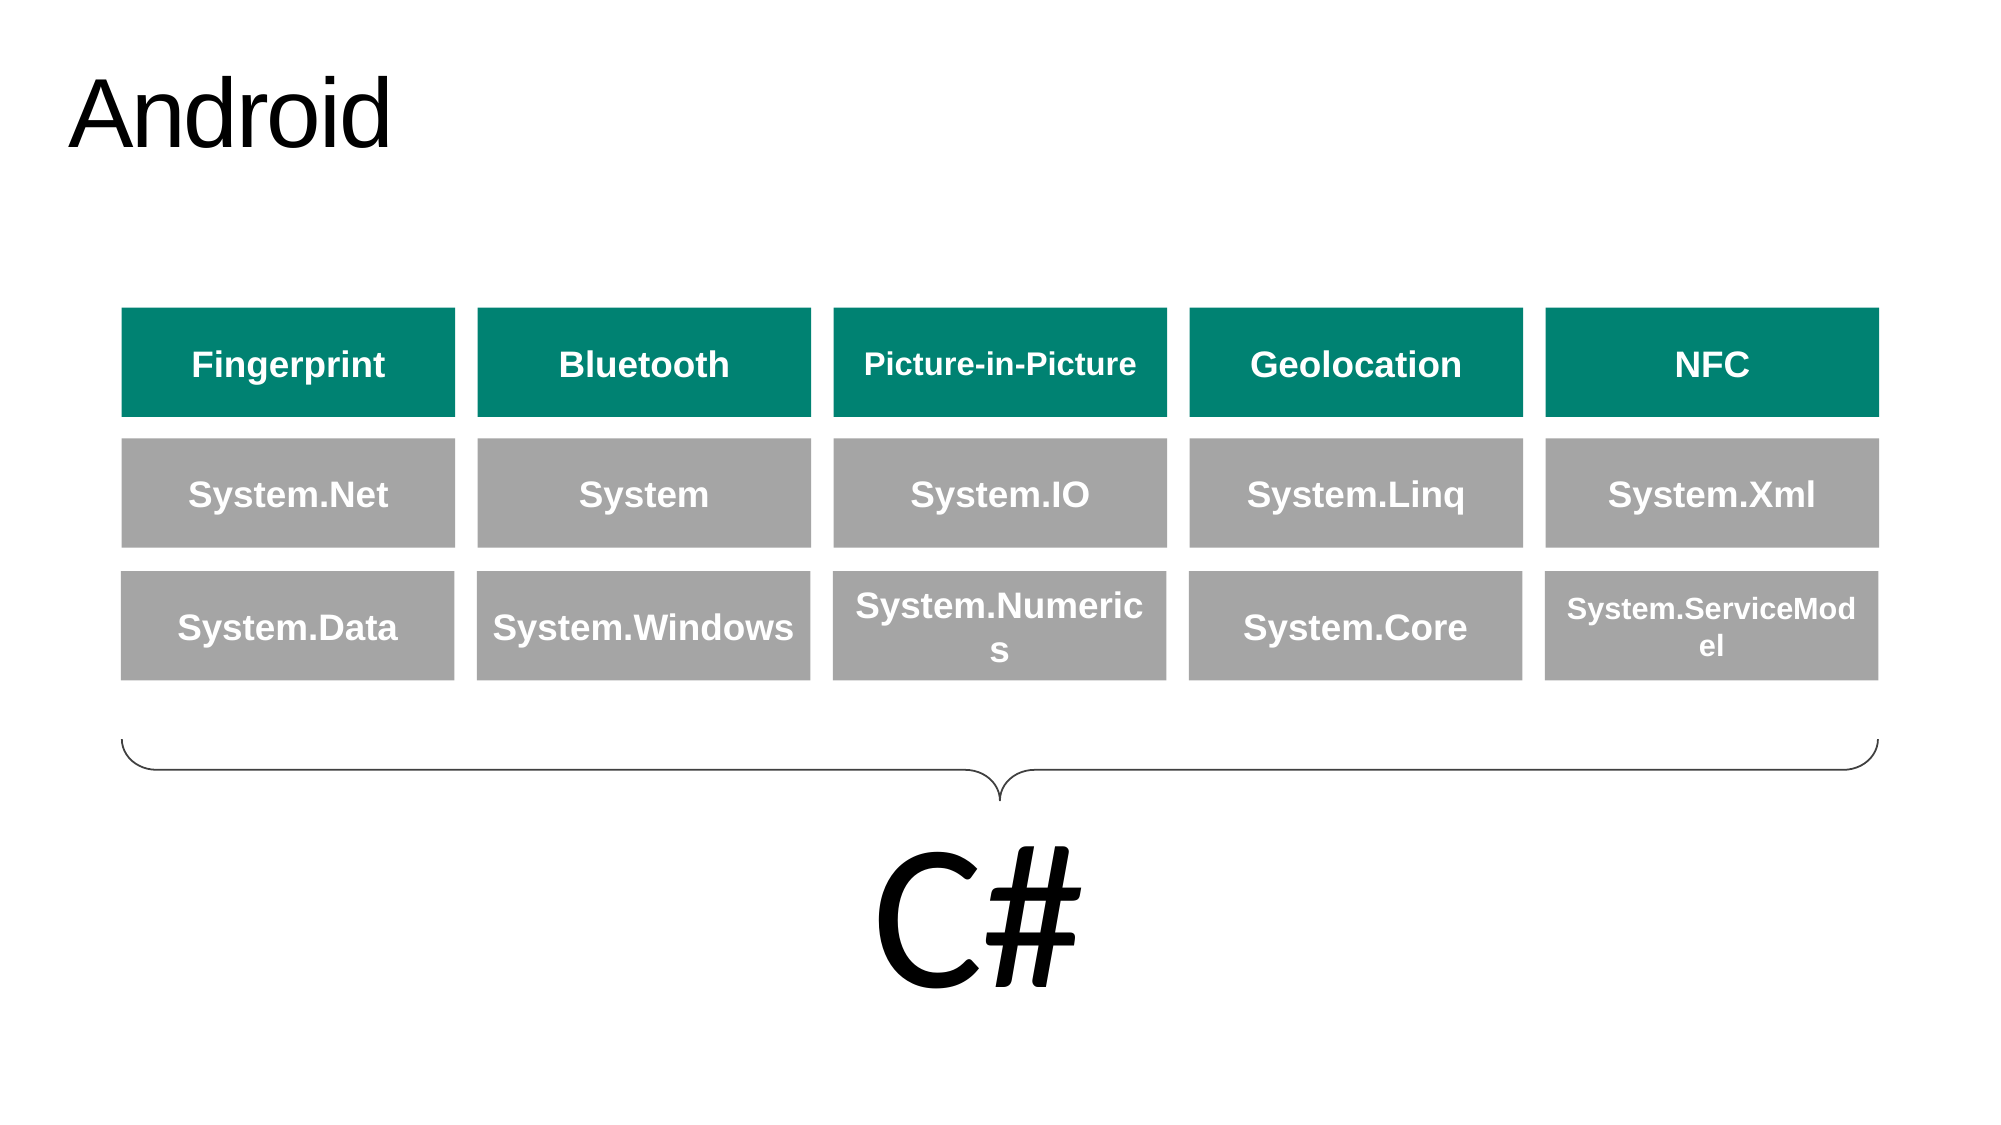

# Android
Fingerprint
Picture-in-Picture
Geolocation
NFC
Bluetooth
System.Net
System
System.IO
System.Linq
System.Xml
System.Data
System.Windows
System.Numerics
System.Core
System.ServiceModel
C#